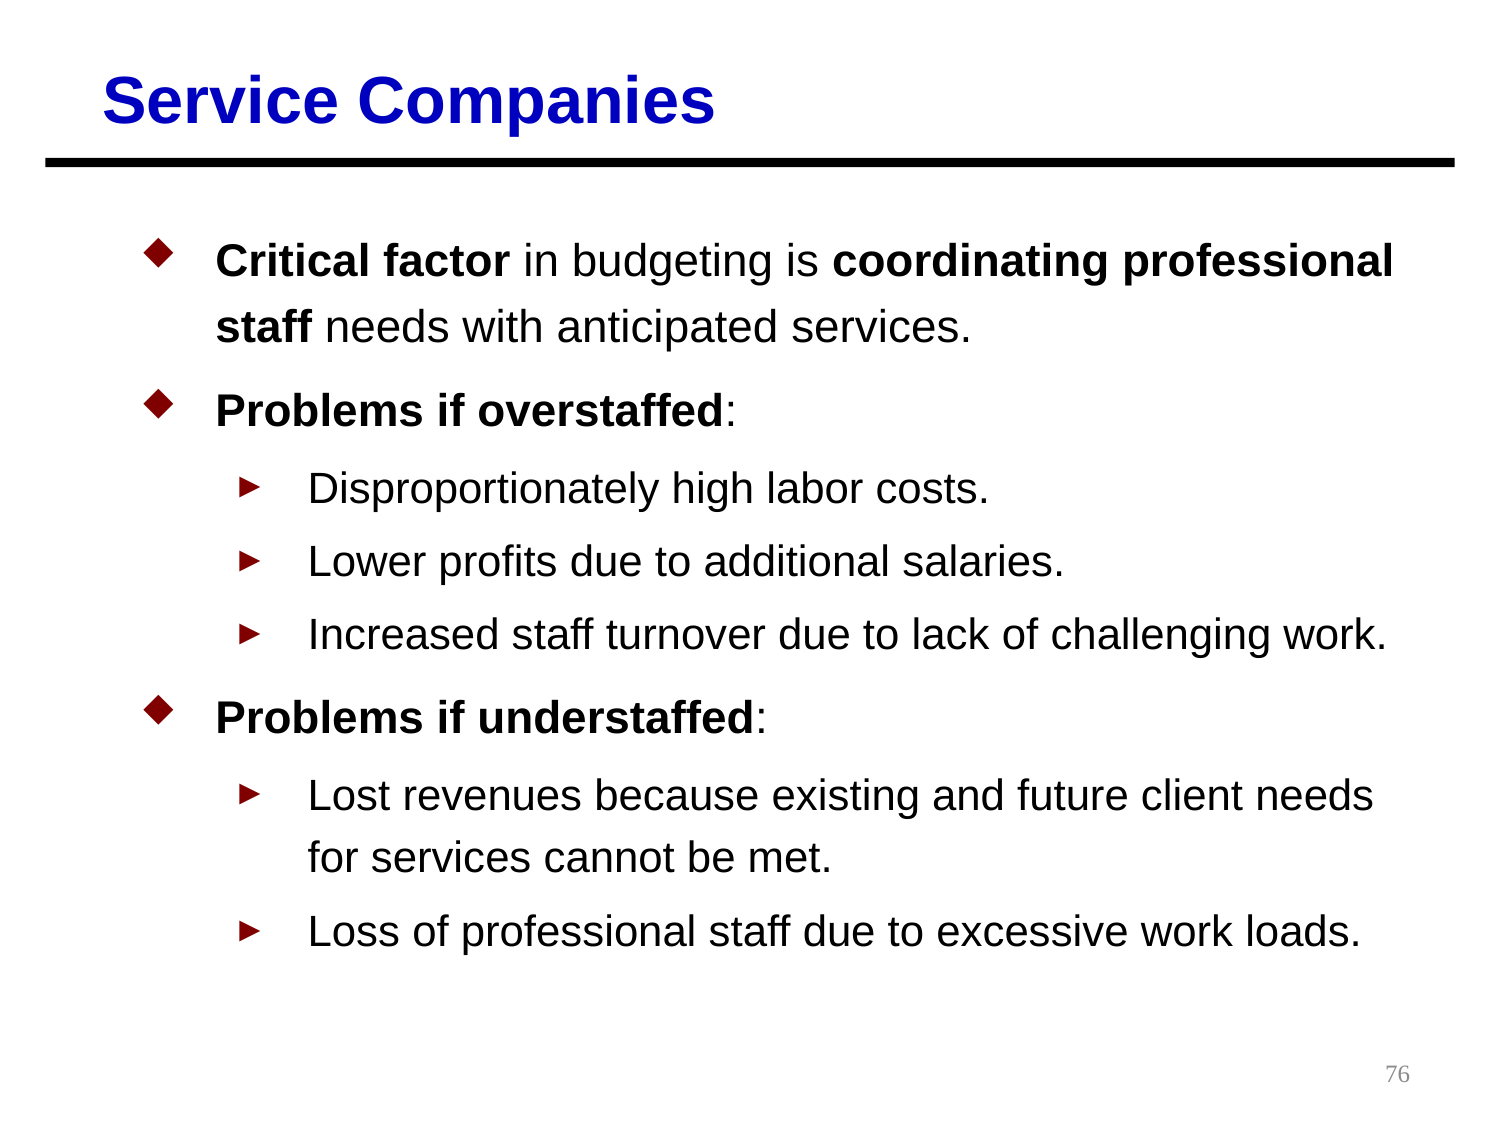

Service Companies

Critical factor in budgeting is coordinating professional staff needs with anticipated services.
Problems if overstaffed:
Disproportionately high labor costs.
Lower profits due to additional salaries.
Increased staff turnover due to lack of challenging work.
Problems if understaffed:
Lost revenues because existing and future client needs for services cannot be met.
Loss of professional staff due to excessive work loads.
76